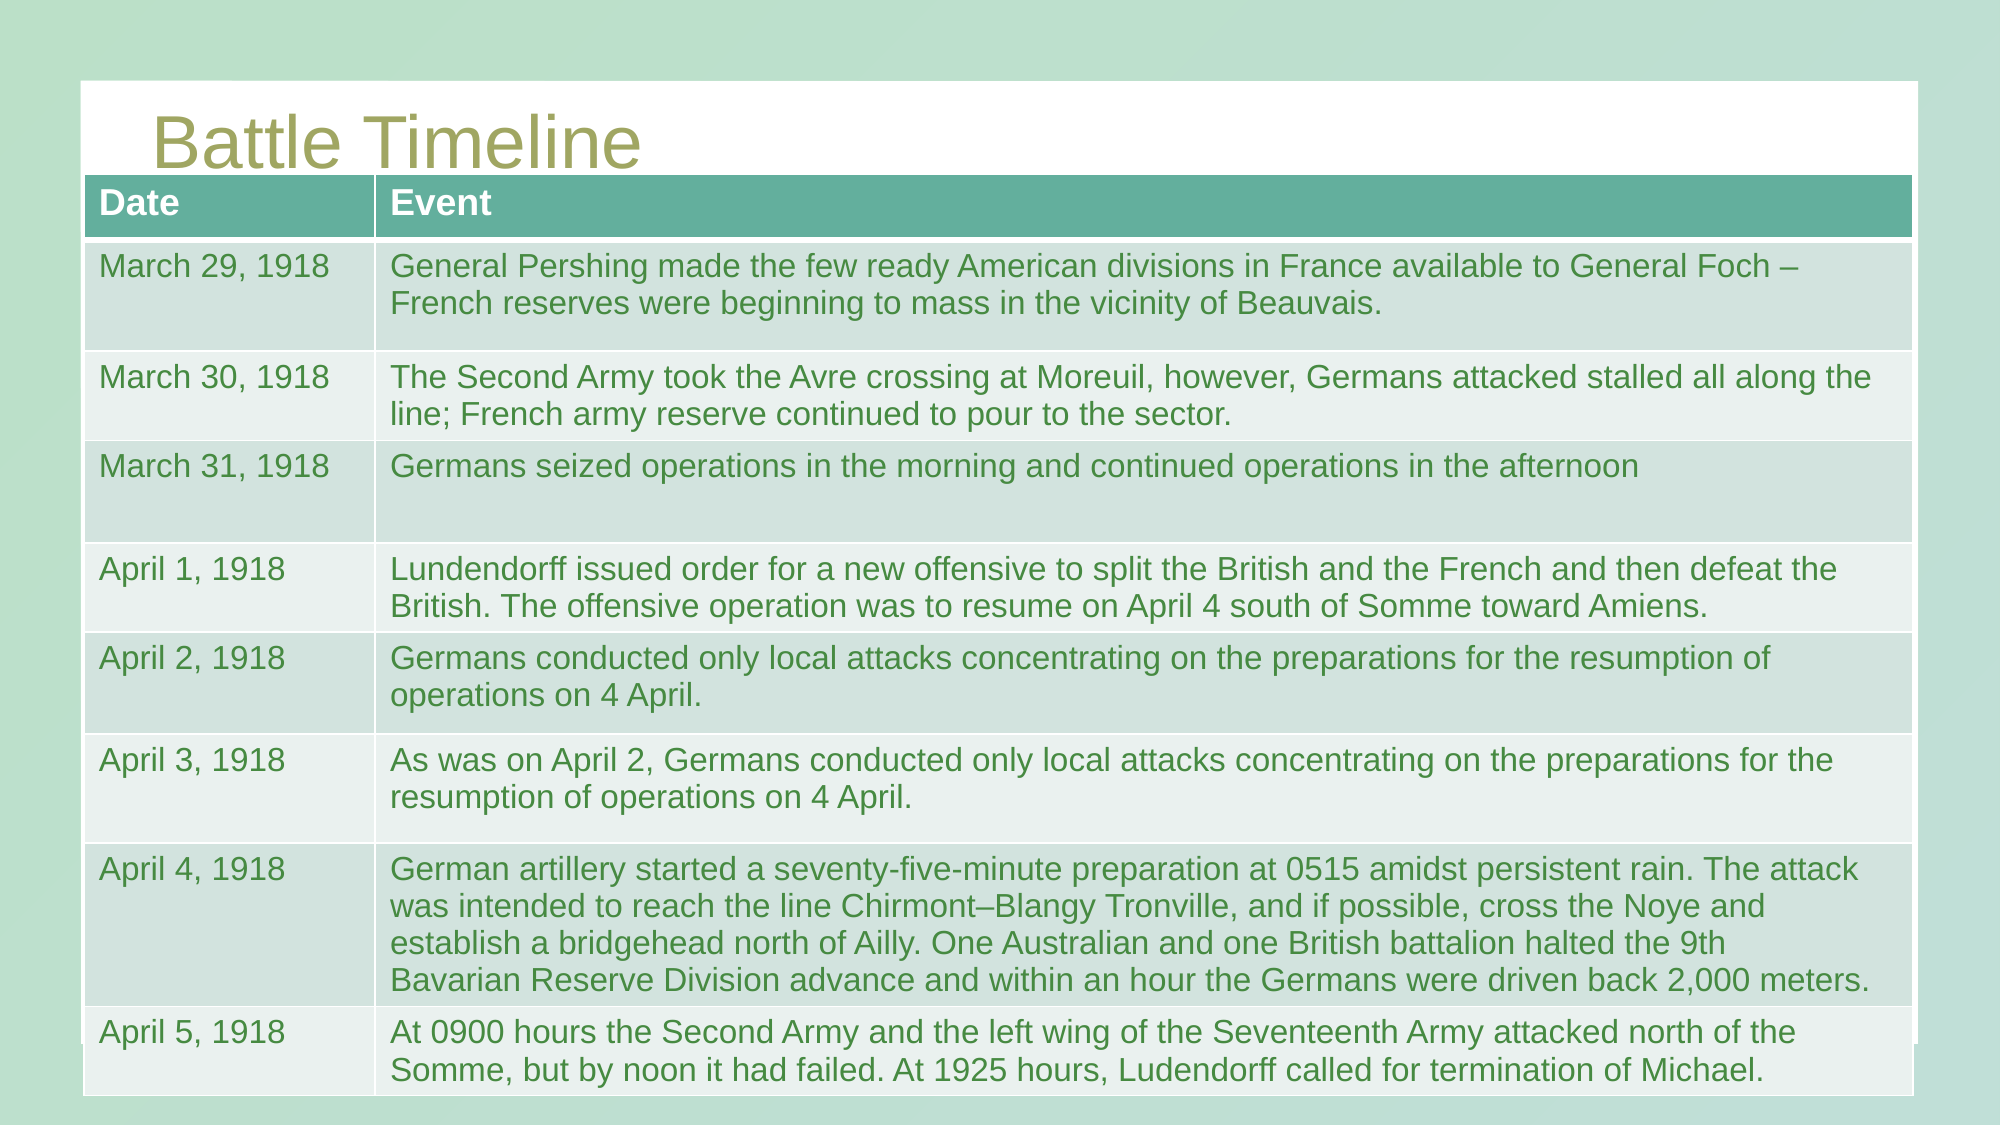

Battle Timeline
| Date | Event |
| --- | --- |
| March 29, 1918 | General Pershing made the few ready American divisions in France available to General Foch – French reserves were beginning to mass in the vicinity of Beauvais. |
| March 30, 1918 | The Second Army took the Avre crossing at Moreuil, however, Germans attacked stalled all along the line; French army reserve continued to pour to the sector. |
| March 31, 1918 | Germans seized operations in the morning and continued operations in the afternoon |
| April 1, 1918 | Lundendorff issued order for a new offensive to split the British and the French and then defeat the British. The offensive operation was to resume on April 4 south of Somme toward Amiens. |
| April 2, 1918 | Germans conducted only local attacks concentrating on the preparations for the resumption of operations on 4 April. |
| April 3, 1918 | As was on April 2, Germans conducted only local attacks concentrating on the preparations for the resumption of operations on 4 April. |
| April 4, 1918 | German artillery started a seventy-five-minute preparation at 0515 amidst persistent rain. The attack was intended to reach the line Chirmont–Blangy Tronville, and if possible, cross the Noye and establish a bridgehead north of Ailly. One Australian and one British battalion halted the 9th Bavarian Reserve Division advance and within an hour the Germans were driven back 2,000 meters. |
| April 5, 1918 | At 0900 hours the Second Army and the left wing of the Seventeenth Army attacked north of the Somme, but by noon it had failed. At 1925 hours, Ludendorff called for termination of Michael. |